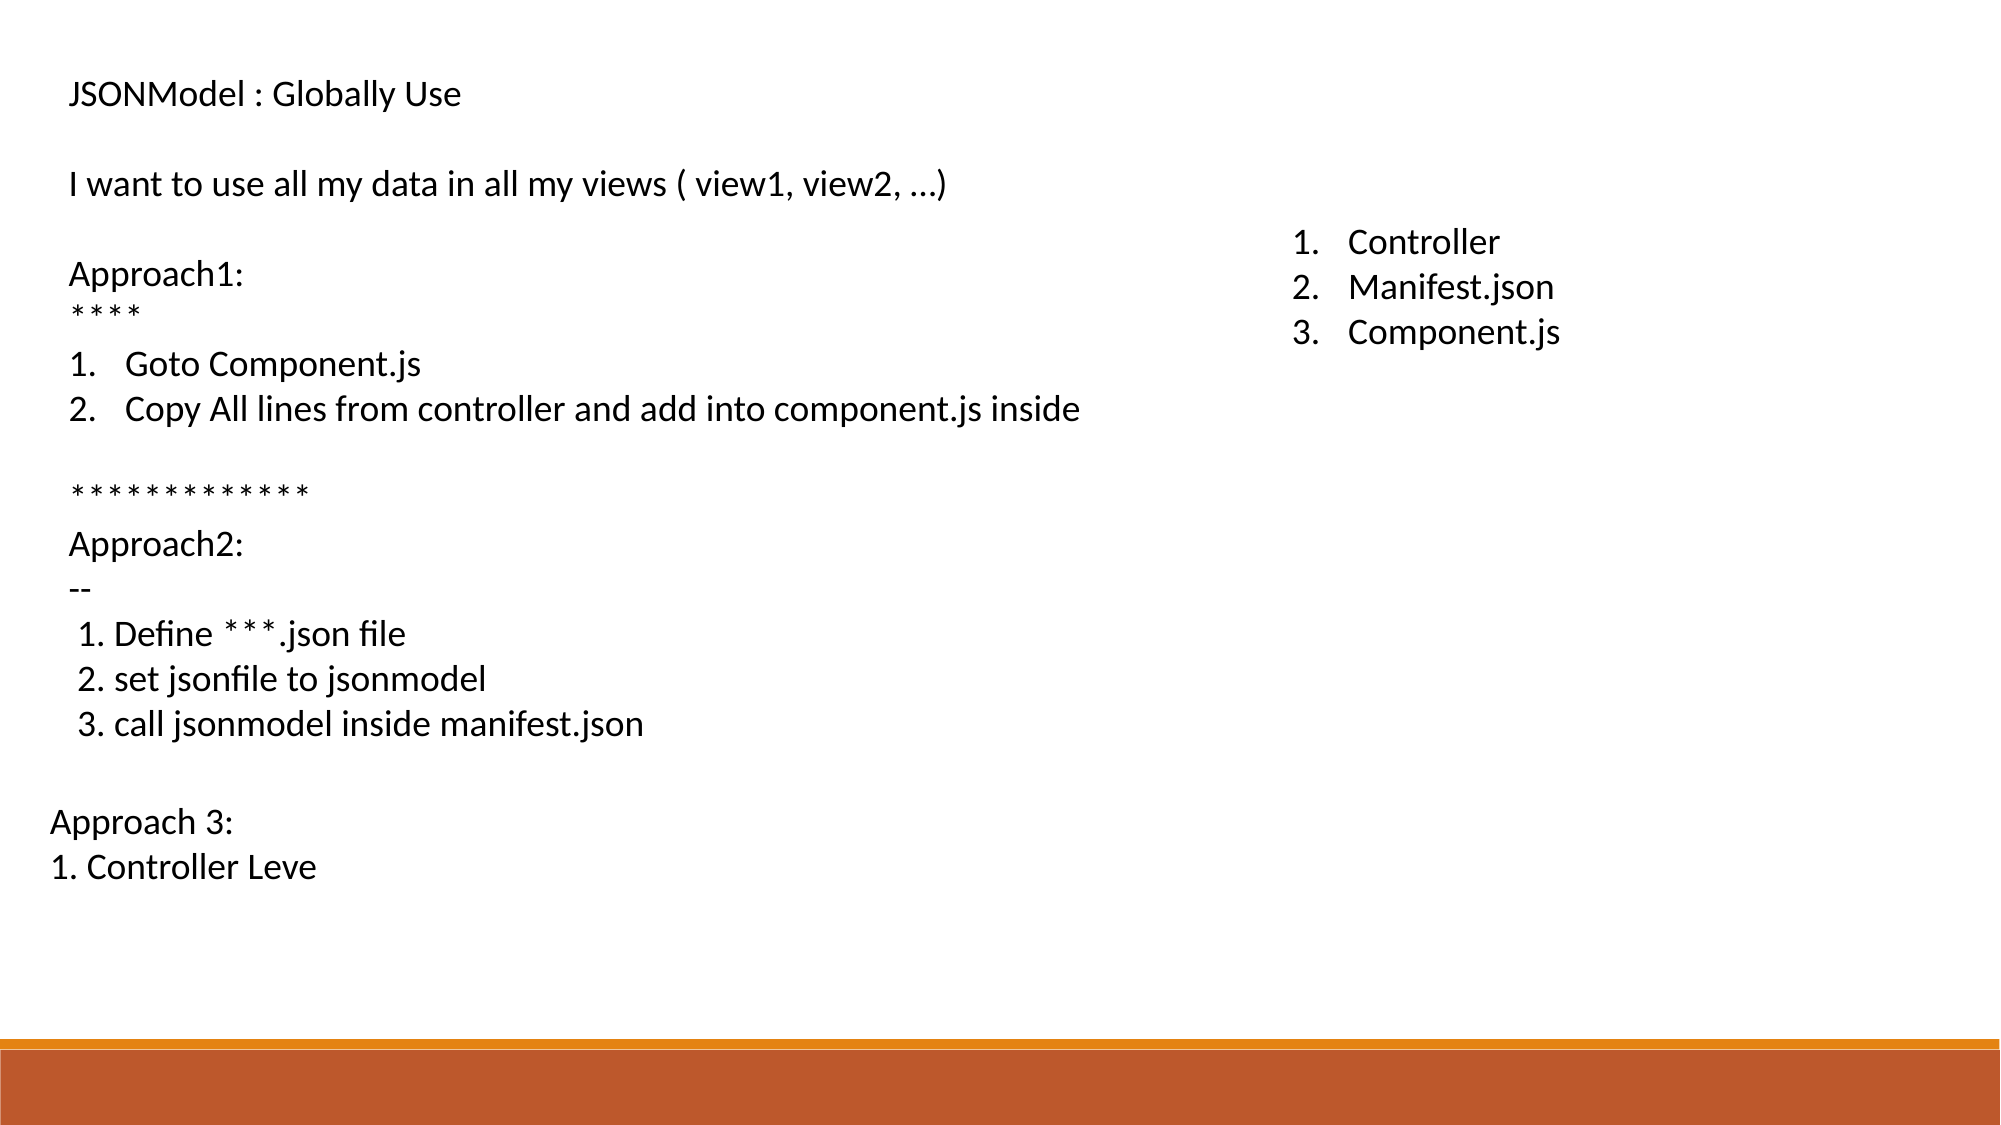

JSONModel : Globally Use

I want to use all my data in all my views ( view1, view2, …)

Approach1:
****
Goto Component.js
Copy All lines from controller and add into component.js inside

*************
Approach2:
--
 1. Define ***.json file
 2. set jsonfile to jsonmodel
 3. call jsonmodel inside manifest.json

Controller
Manifest.json
Component.js
Approach 3:
1. Controller Leve